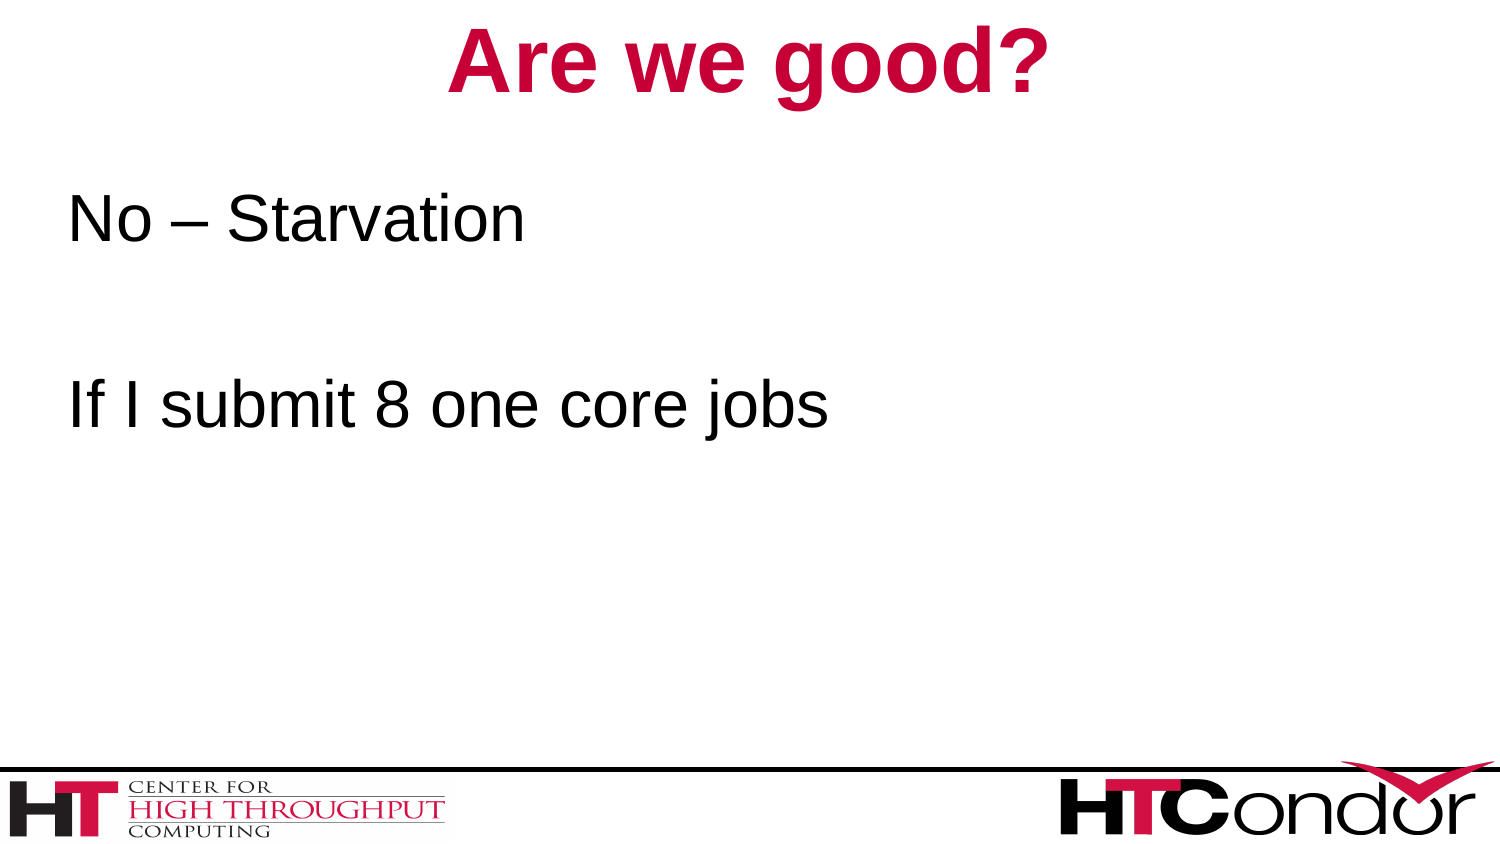

# Are we good?
No – Starvation

If I submit 8 one core jobs